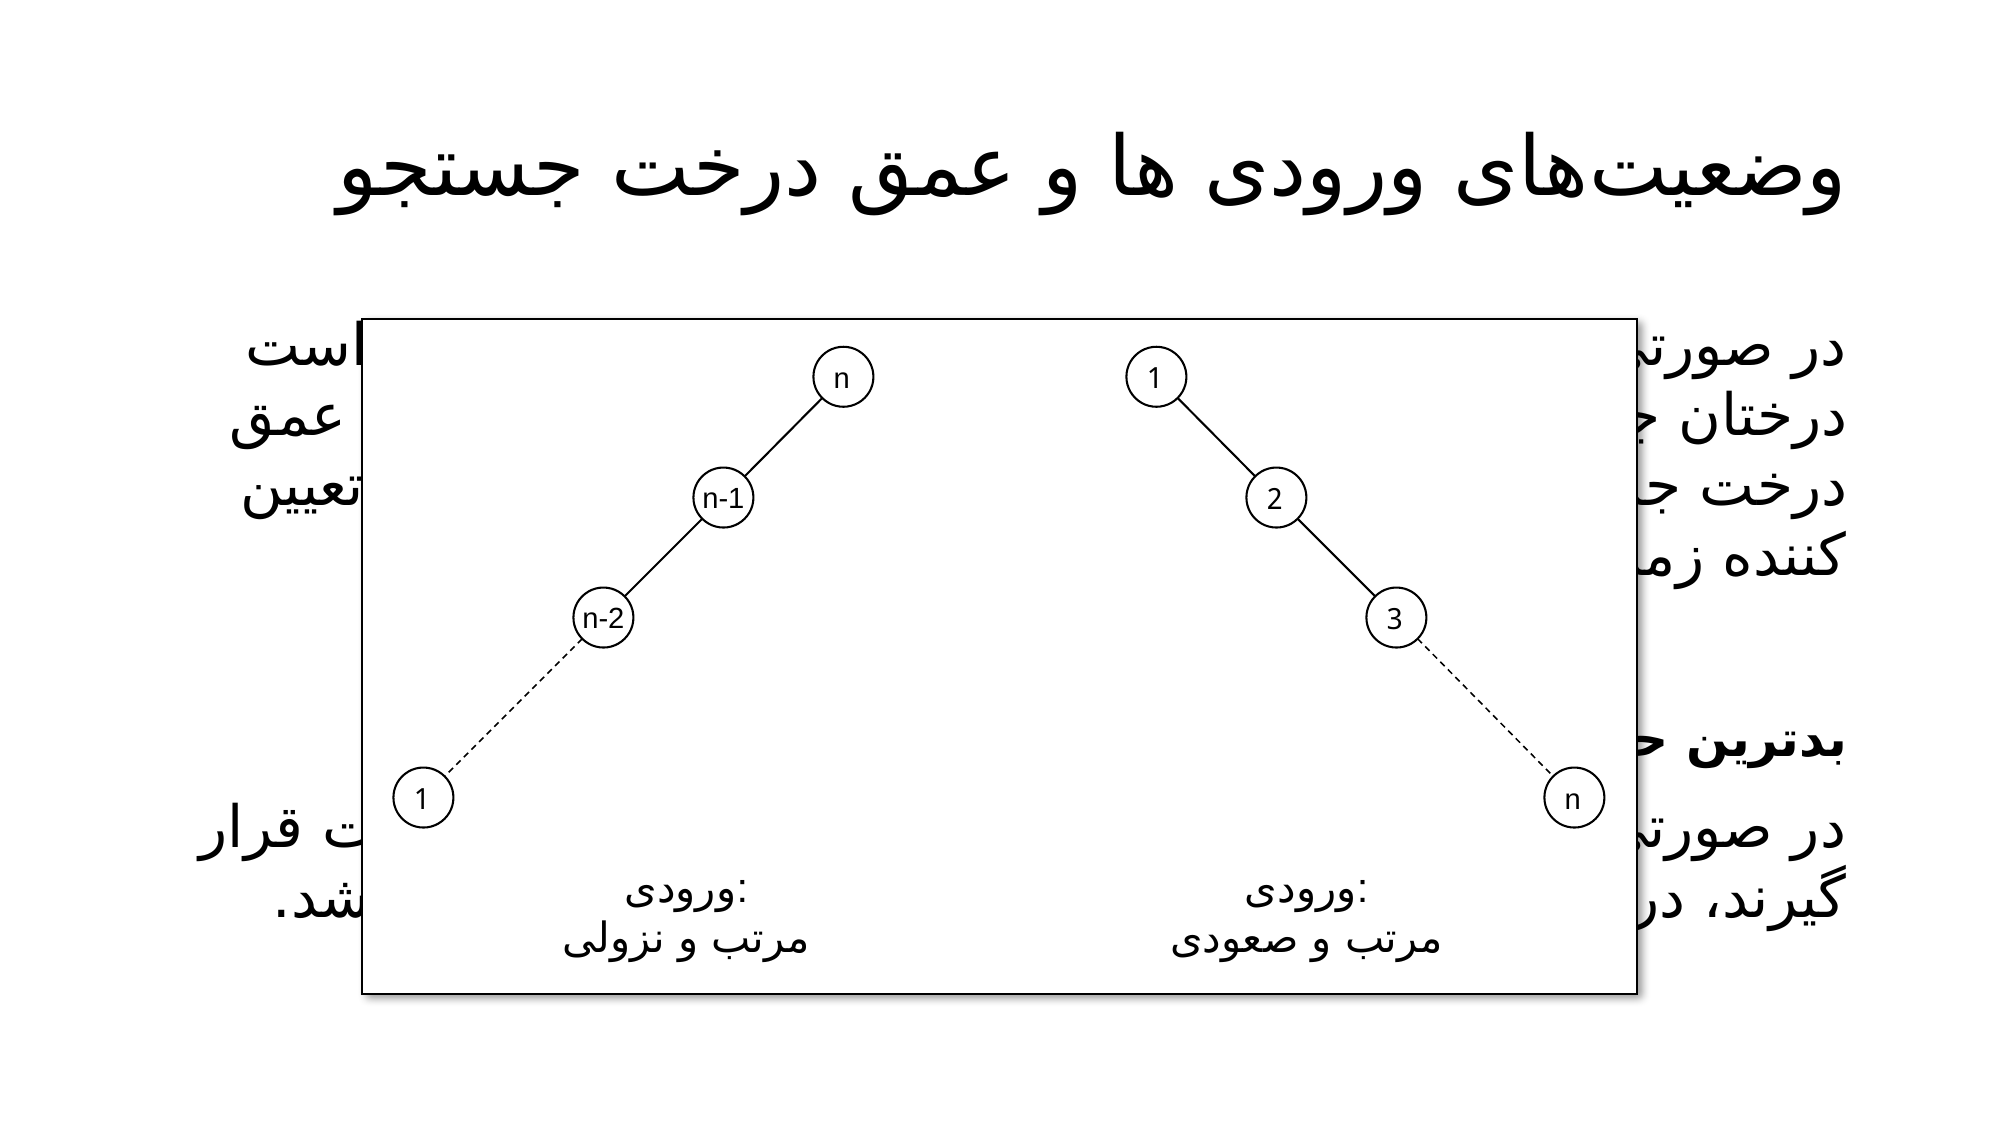

# وضعیت‌های ورودی ها و عمق درخت جستجو
در صورتی که ترتیب ورود کلید‌ها به BST متفاوت باشد، ممکن است درختان جستجو دودویی متفاوتی یا یکسانی ایجاد شود؛ بنابراین عمق درخت جستجو (h) همواره وابسته به نحوه ورود داده‌ها بوده و تعیین کننده زمان اجرای اکثر عملیات در این درخت می باشد.

بدترین حالت: ورودی مرتب یا معکوس
در صورتی که کلیدها به طور مرتب (نزولی یا صعودی) در درخت قرار گیرند، درخت به چپ یا راست اریب می‌شود و h=O(n) خواهد شد.

n

n-1

n-2
1
1
2
3
n
ورودی:
مرتب و نزولی
ورودی:
مرتب و صعودی